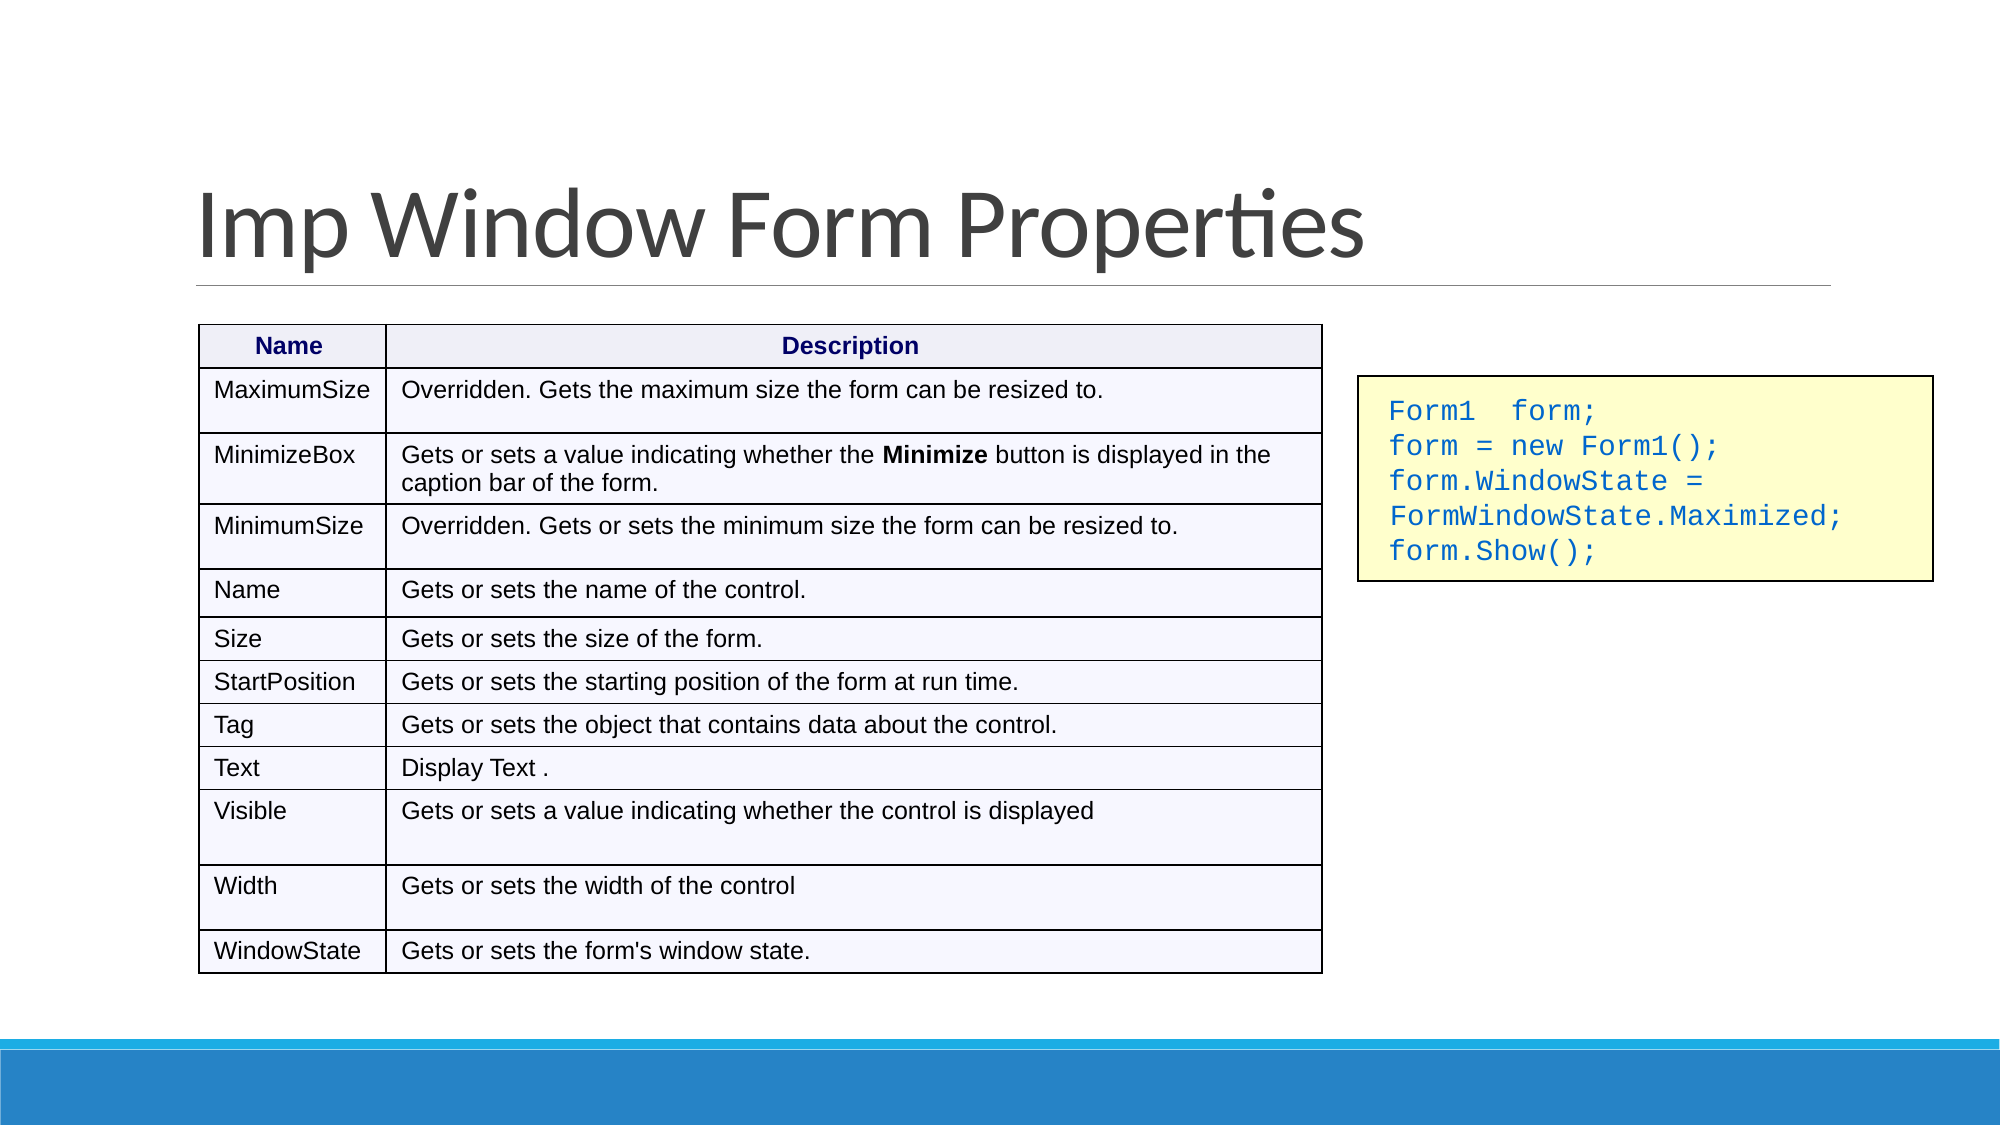

# Imp Window Form Properties
| Name | Description |
| --- | --- |
| MaximumSize | Overridden. Gets the maximum size the form can be resized to. |
| MinimizeBox | Gets or sets a value indicating whether the Minimize button is displayed in the caption bar of the form. |
| MinimumSize | Overridden. Gets or sets the minimum size the form can be resized to. |
| Name | Gets or sets the name of the control. |
| Size | Gets or sets the size of the form. |
| StartPosition | Gets or sets the starting position of the form at run time. |
| Tag | Gets or sets the object that contains data about the control. |
| Text | Display Text . |
| Visible | Gets or sets a value indicating whether the control is displayed |
| Width | Gets or sets the width of the control |
| WindowState | Gets or sets the form's window state. |
Form1  form;
form = new Form1();
form.WindowState = FormWindowState.Maximized;
form.Show();